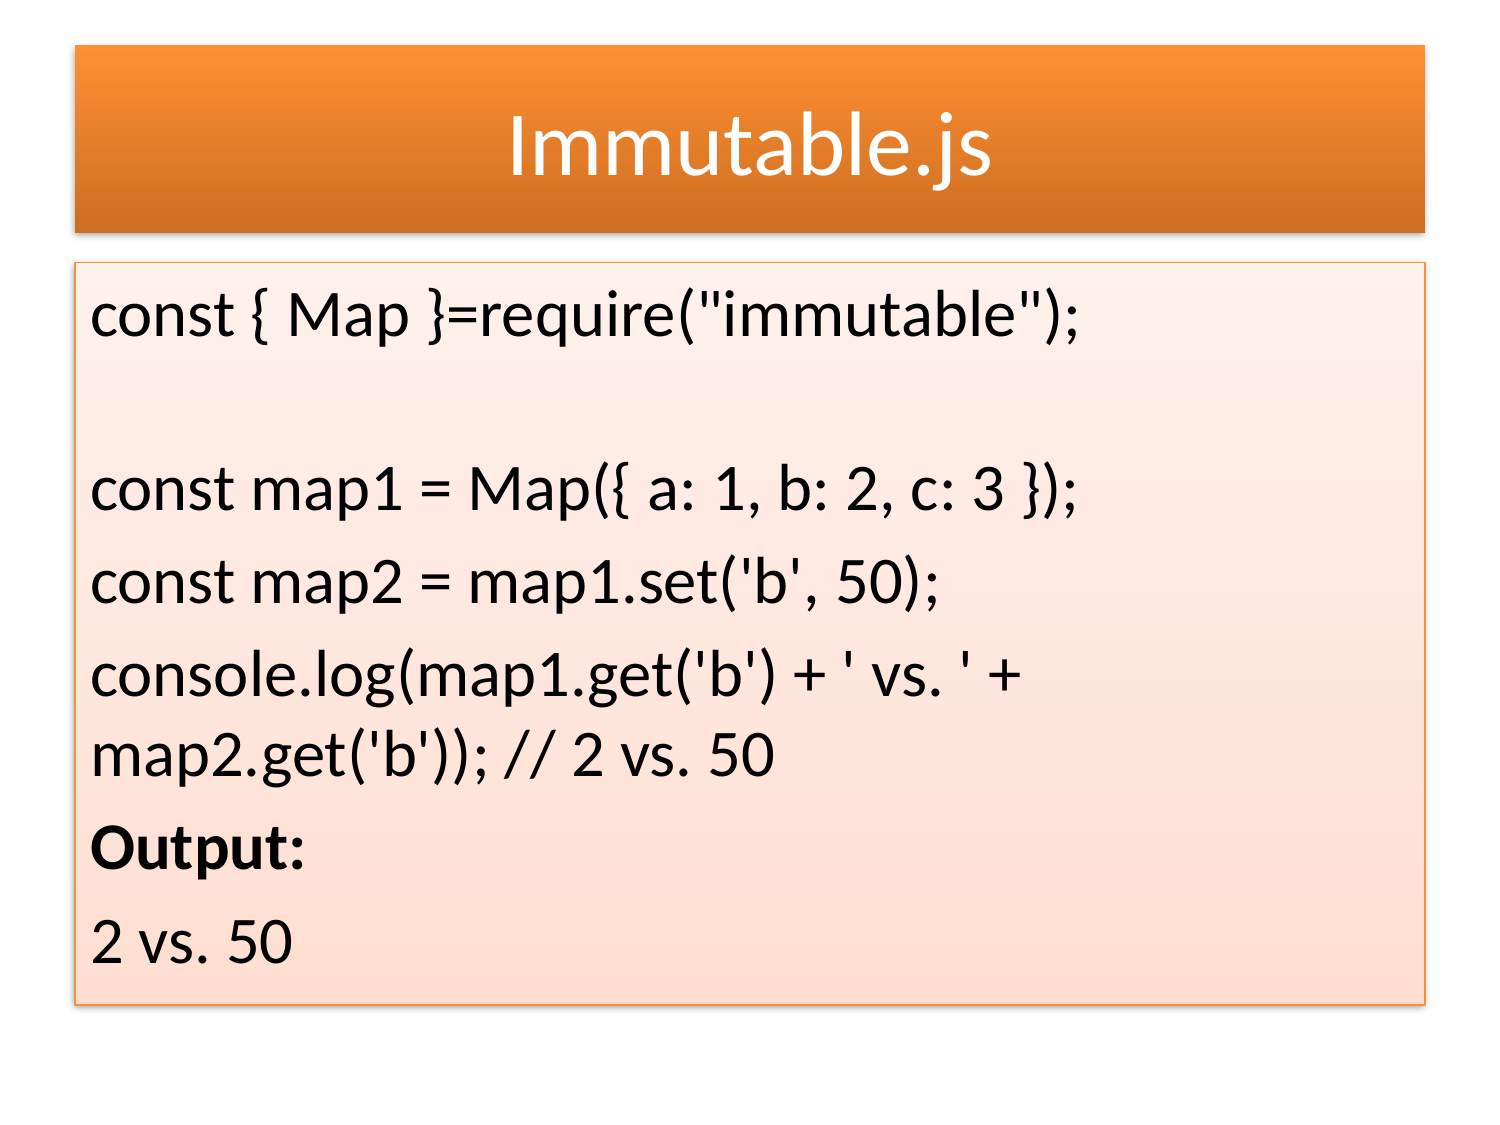

# Immutable.js
const { Map }=require("immutable");
const map1 = Map({ a: 1, b: 2, c: 3 });
const map2 = map1.set('b', 50);
console.log(map1.get('b') + ' vs. ' + map2.get('b')); // 2 vs. 50
Output:
2 vs. 50